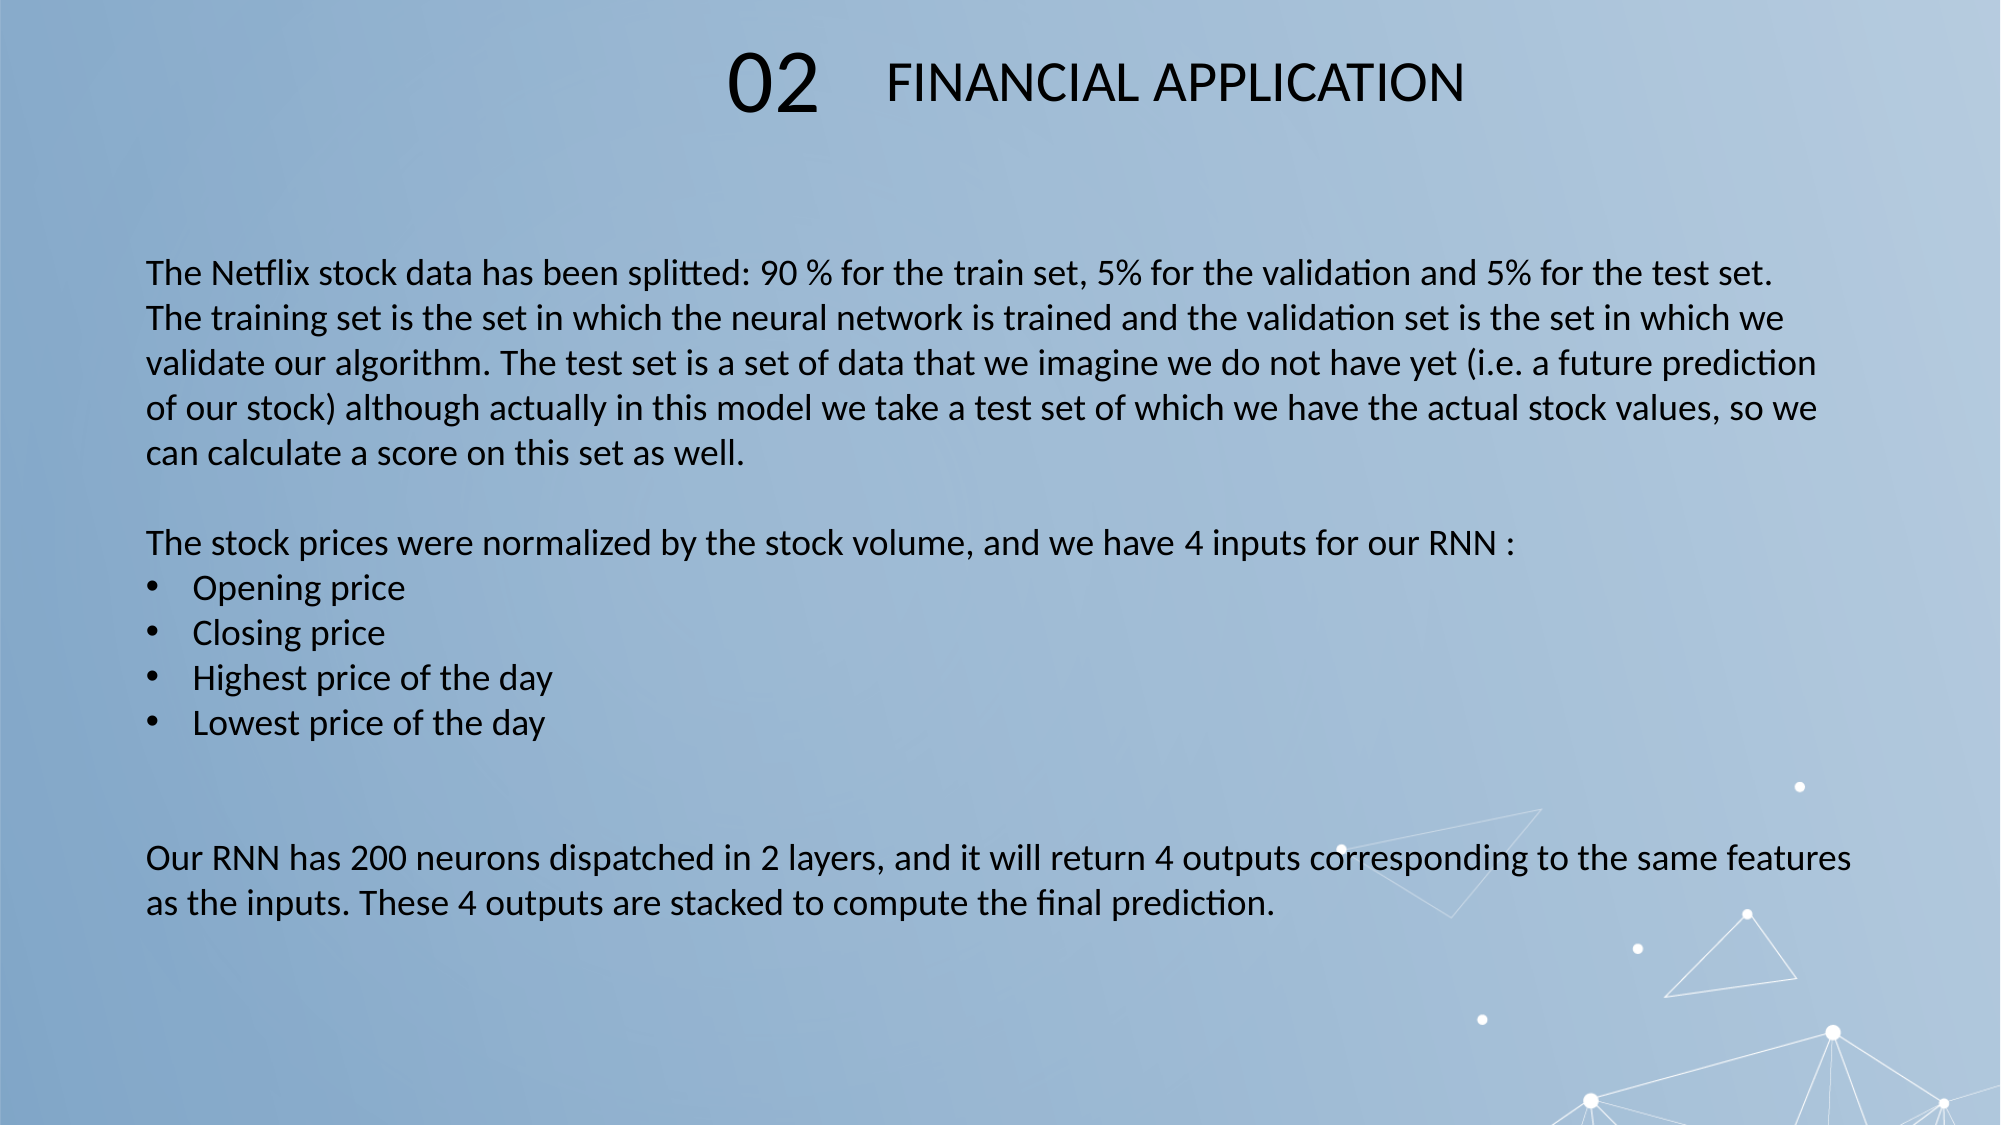

02
# FINANCIAL APPLICATION
The Netflix stock data has been splitted: 90 % for the train set, 5% for the validation and 5% for the test set.
The training set is the set in which the neural network is trained and the validation set is the set in which we validate our algorithm. The test set is a set of data that we imagine we do not have yet (i.e. a future prediction of our stock) although actually in this model we take a test set of which we have the actual stock values, so we can calculate a score on this set as well.

The stock prices were normalized by the stock volume, and we have 4 inputs for our RNN :
Opening price
Closing price
Highest price of the day
Lowest price of the day

Our RNN has 200 neurons dispatched in 2 layers, and it will return 4 outputs corresponding to the same features as the inputs. These 4 outputs are stacked to compute the final prediction.